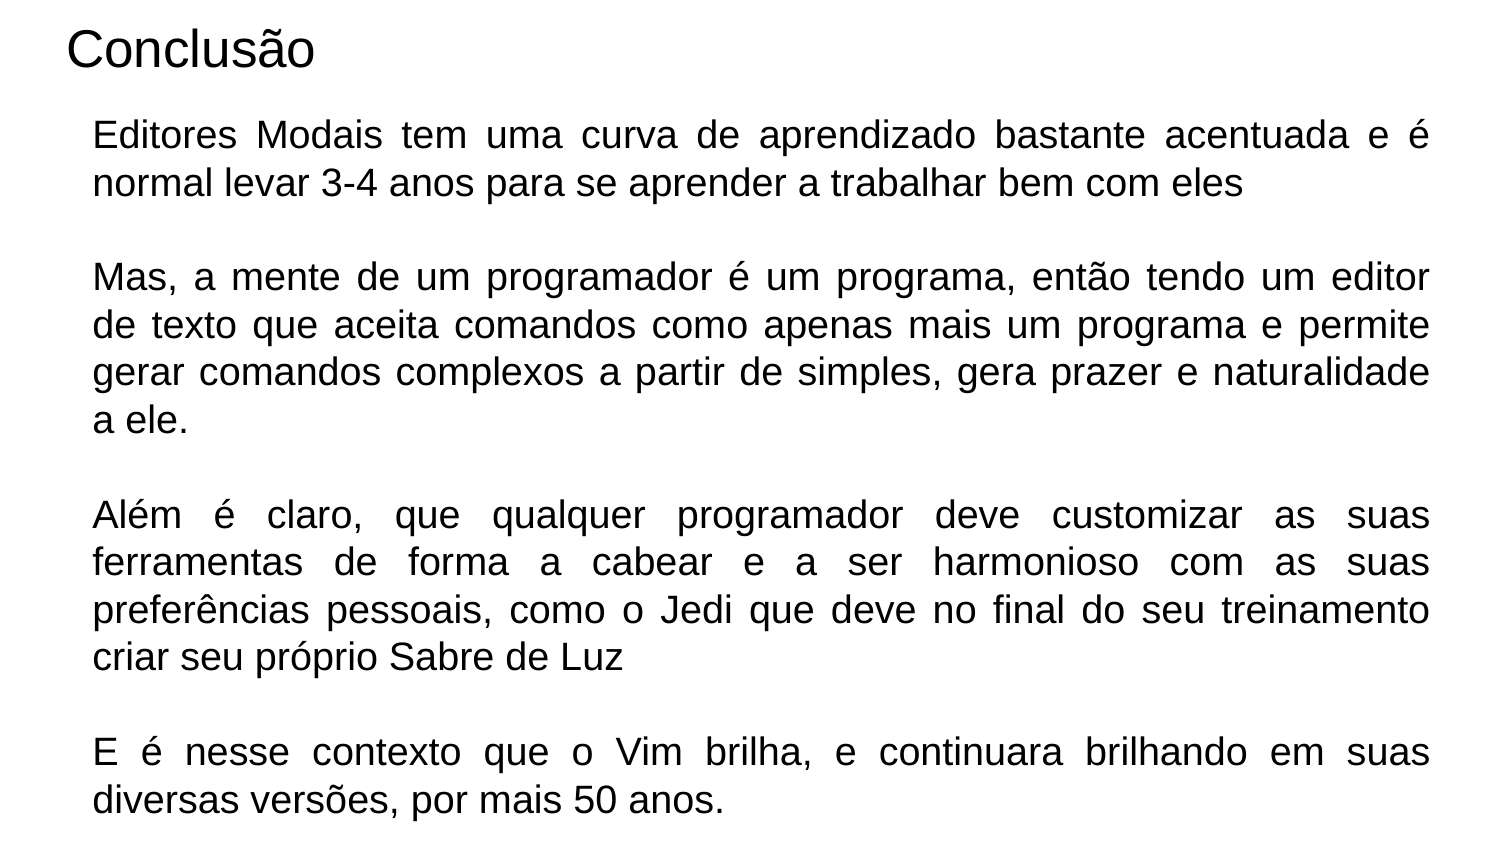

# Conclusão
Editores Modais tem uma curva de aprendizado bastante acentuada e é normal levar 3-4 anos para se aprender a trabalhar bem com eles

Mas, a mente de um programador é um programa, então tendo um editor de texto que aceita comandos como apenas mais um programa e permite gerar comandos complexos a partir de simples, gera prazer e naturalidade a ele.

Além é claro, que qualquer programador deve customizar as suas ferramentas de forma a cabear e a ser harmonioso com as suas preferências pessoais, como o Jedi que deve no final do seu treinamento criar seu próprio Sabre de Luz

E é nesse contexto que o Vim brilha, e continuara brilhando em suas diversas versões, por mais 50 anos.